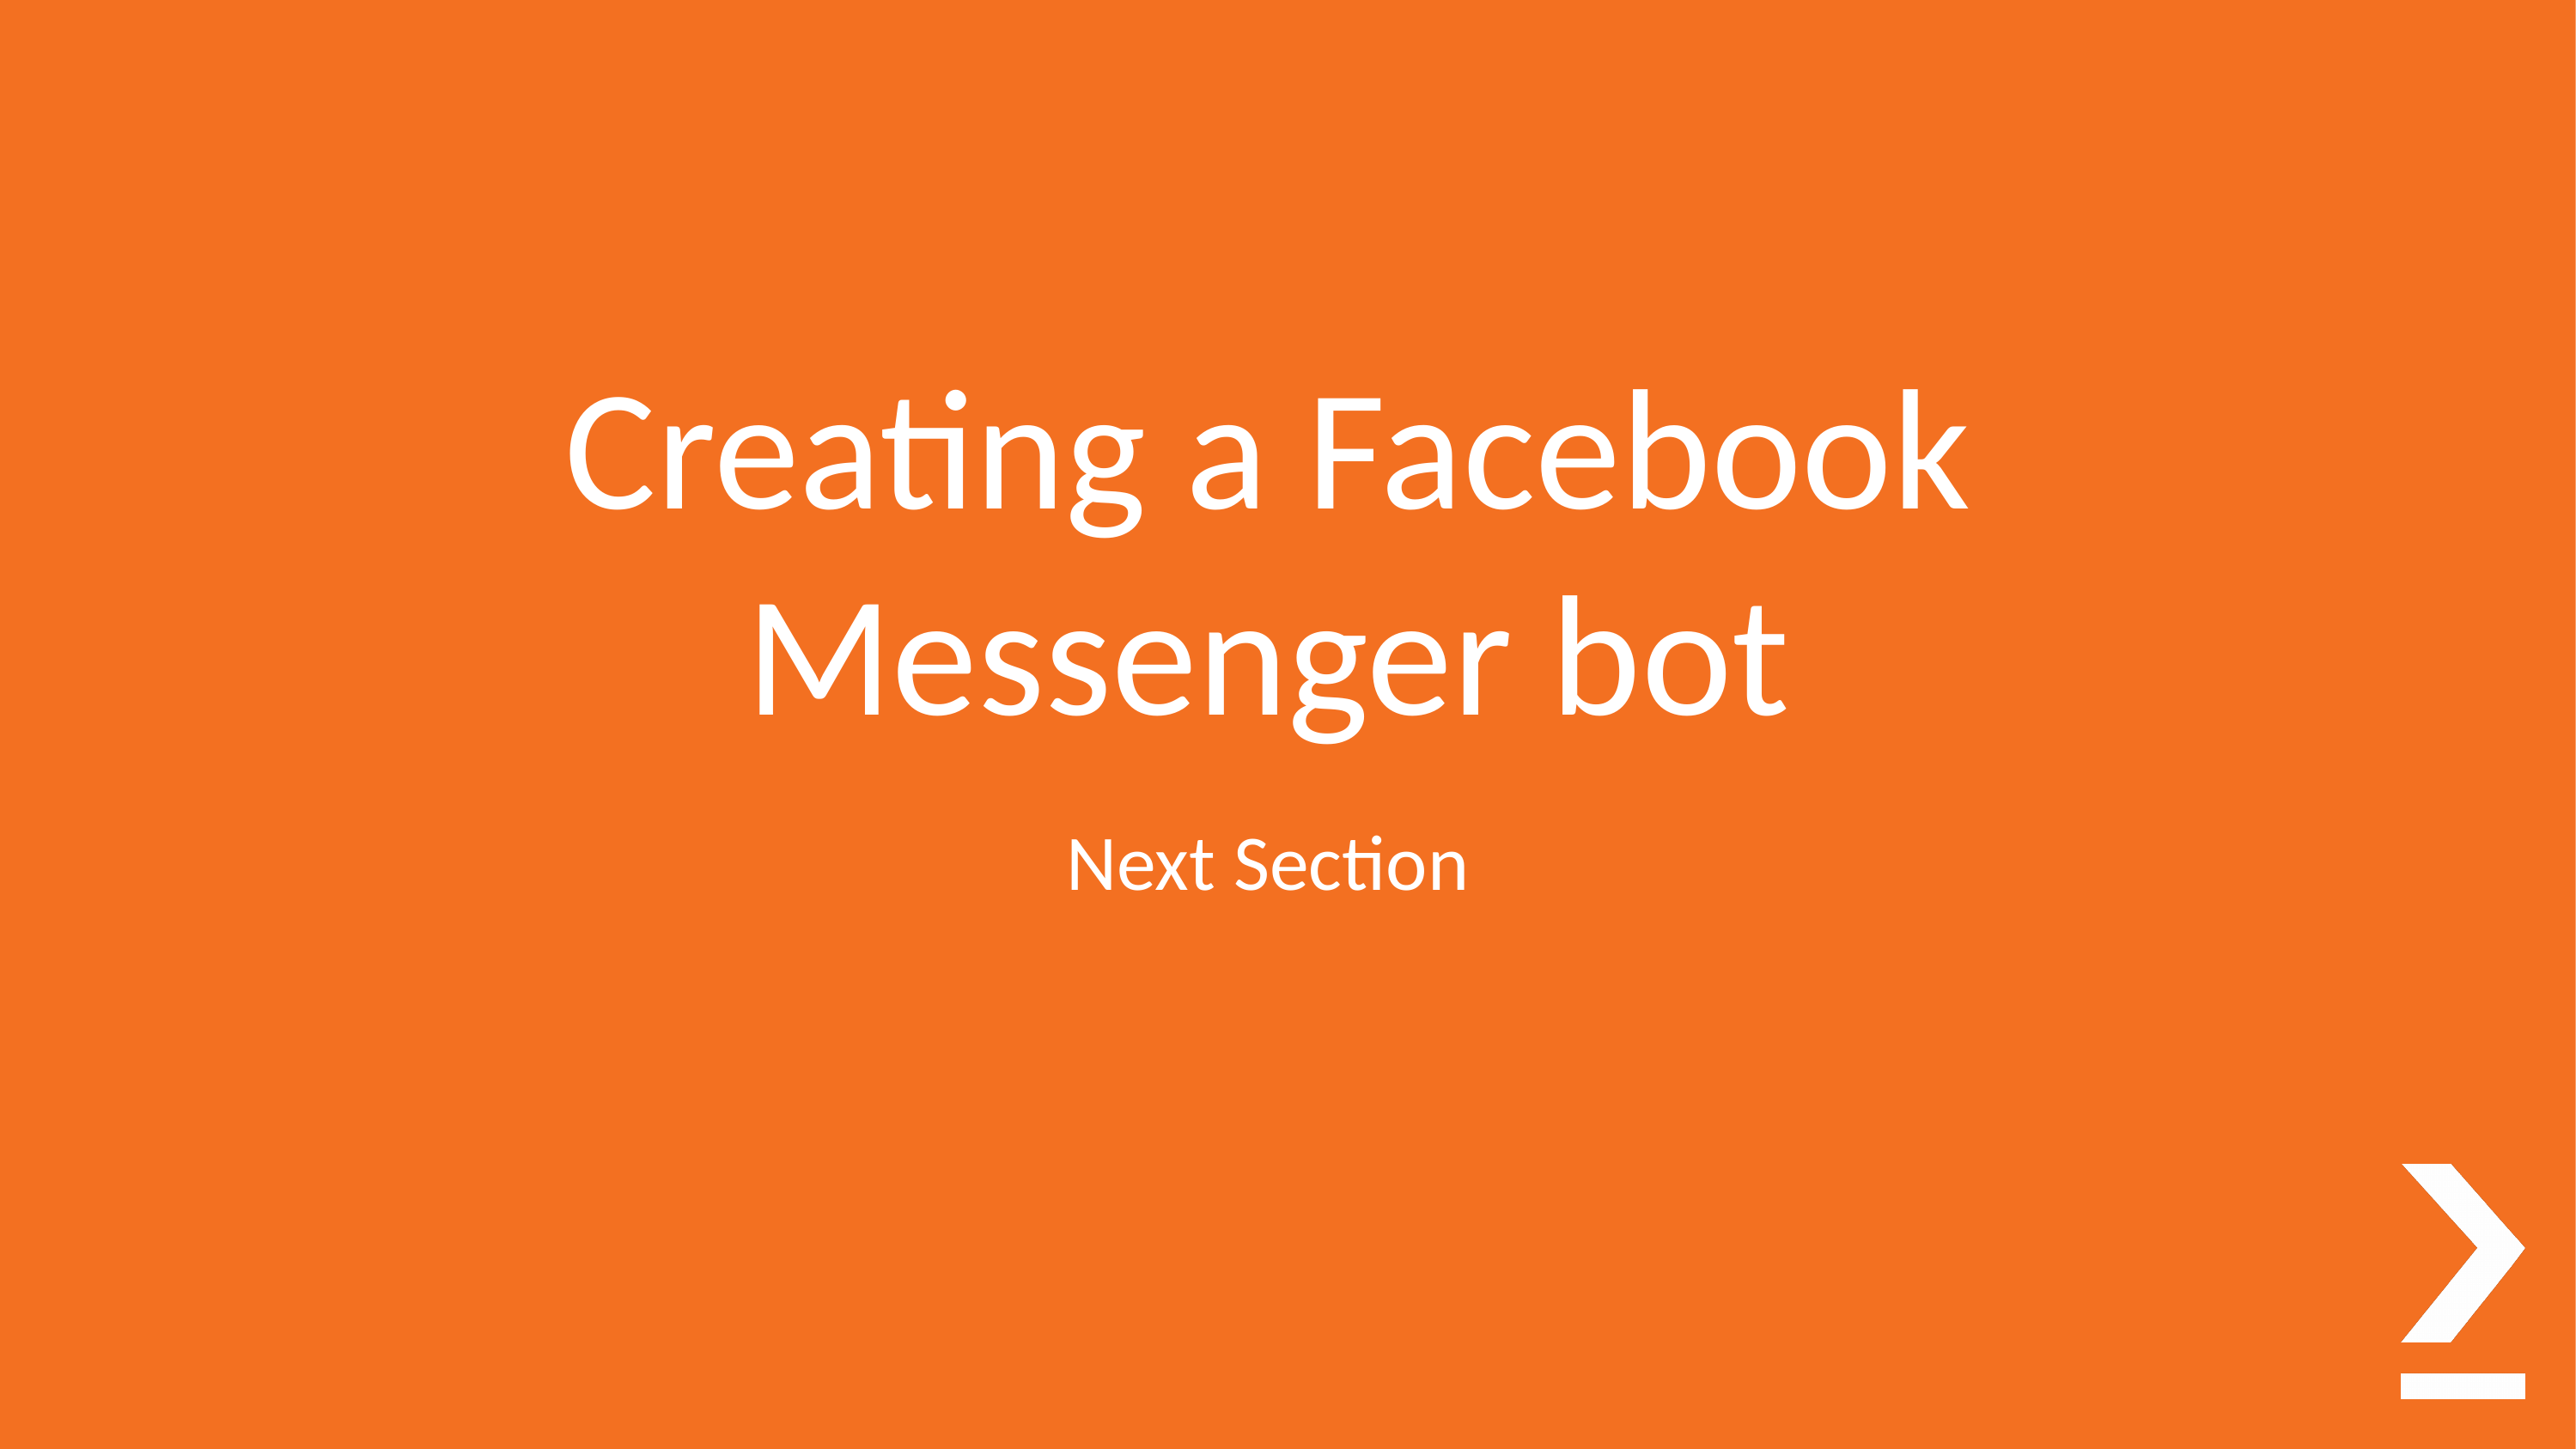

# Creating a Facebook Messenger bot
Next Section